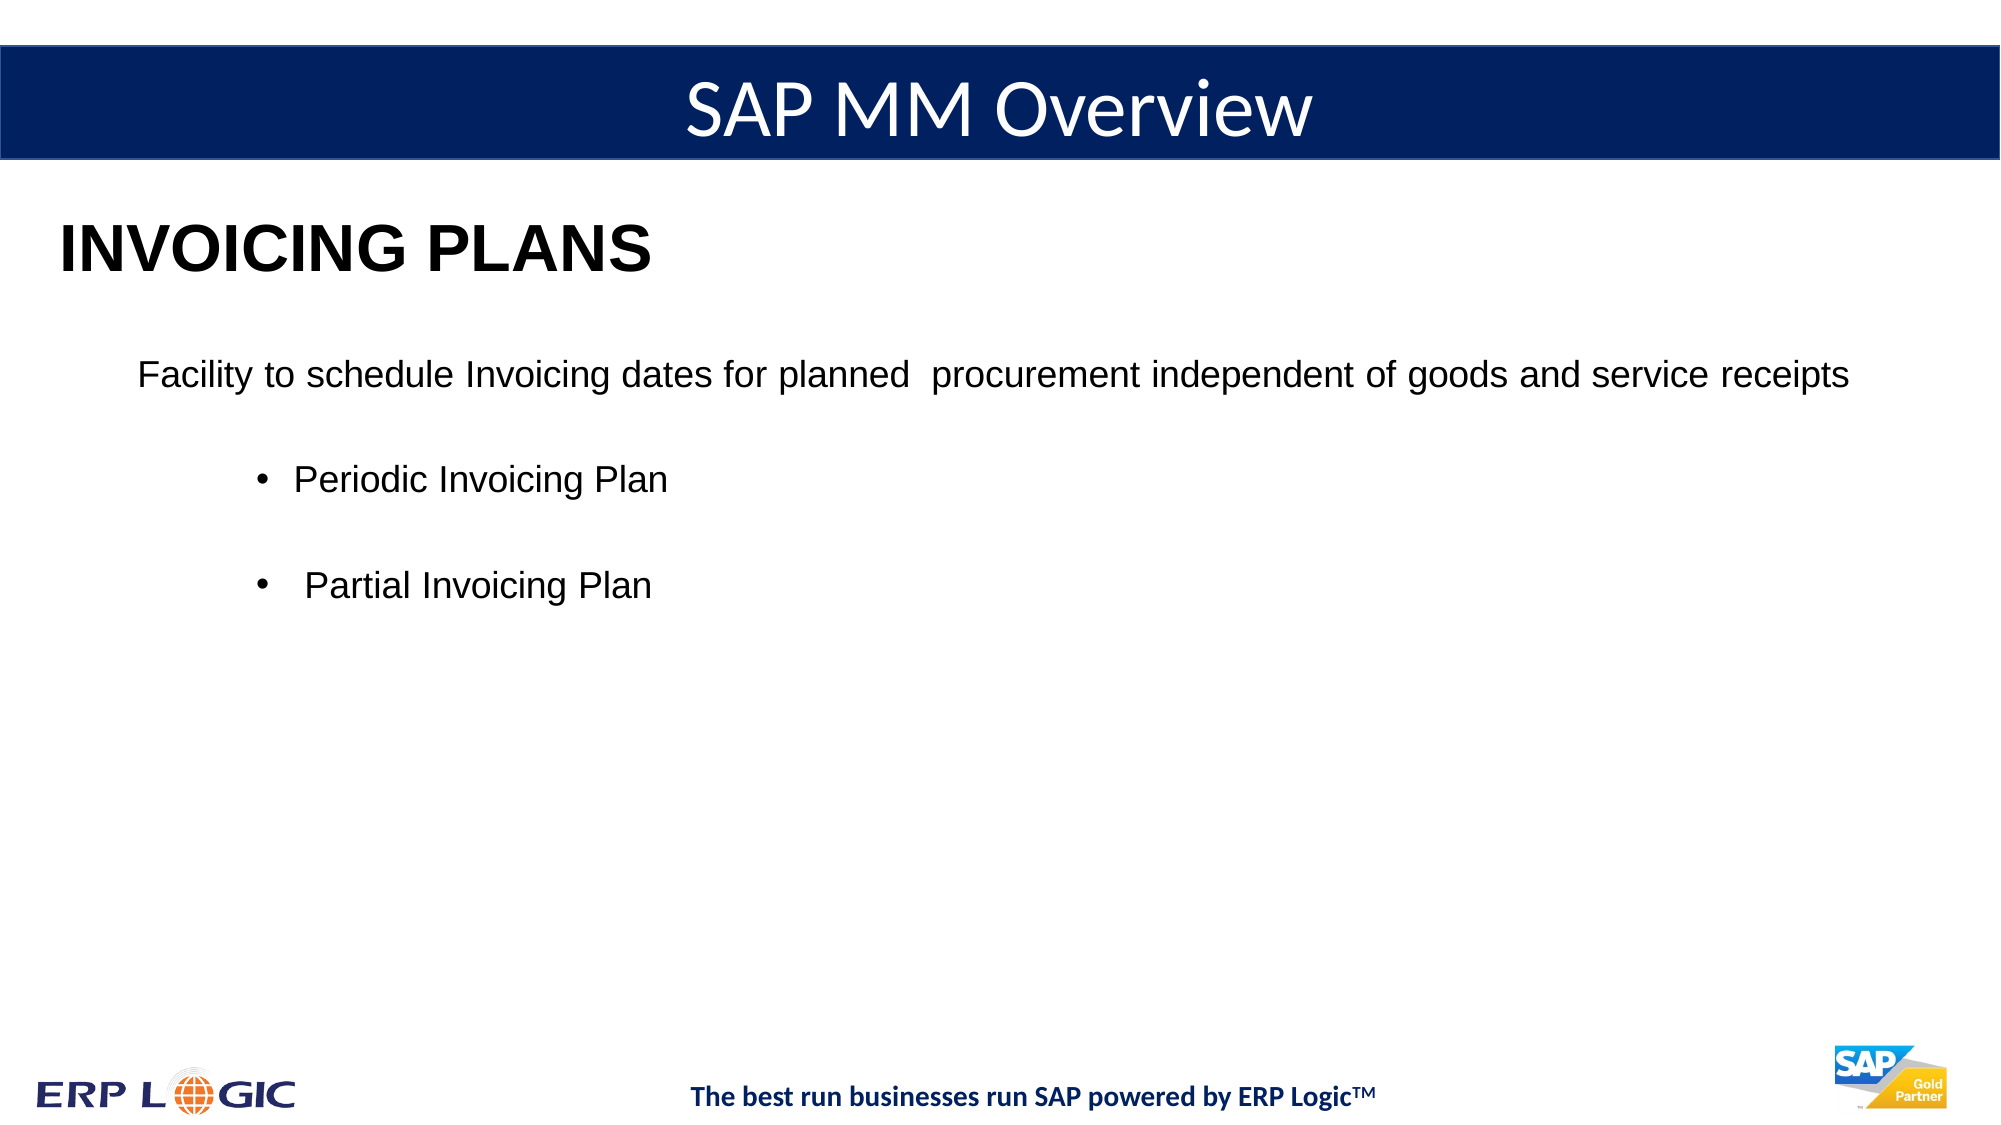

SAP MM Overview
INVOICING PLANS
Facility to schedule Invoicing dates for planned  procurement independent of goods and service receipts
Periodic Invoicing Plan
 Partial Invoicing Plan